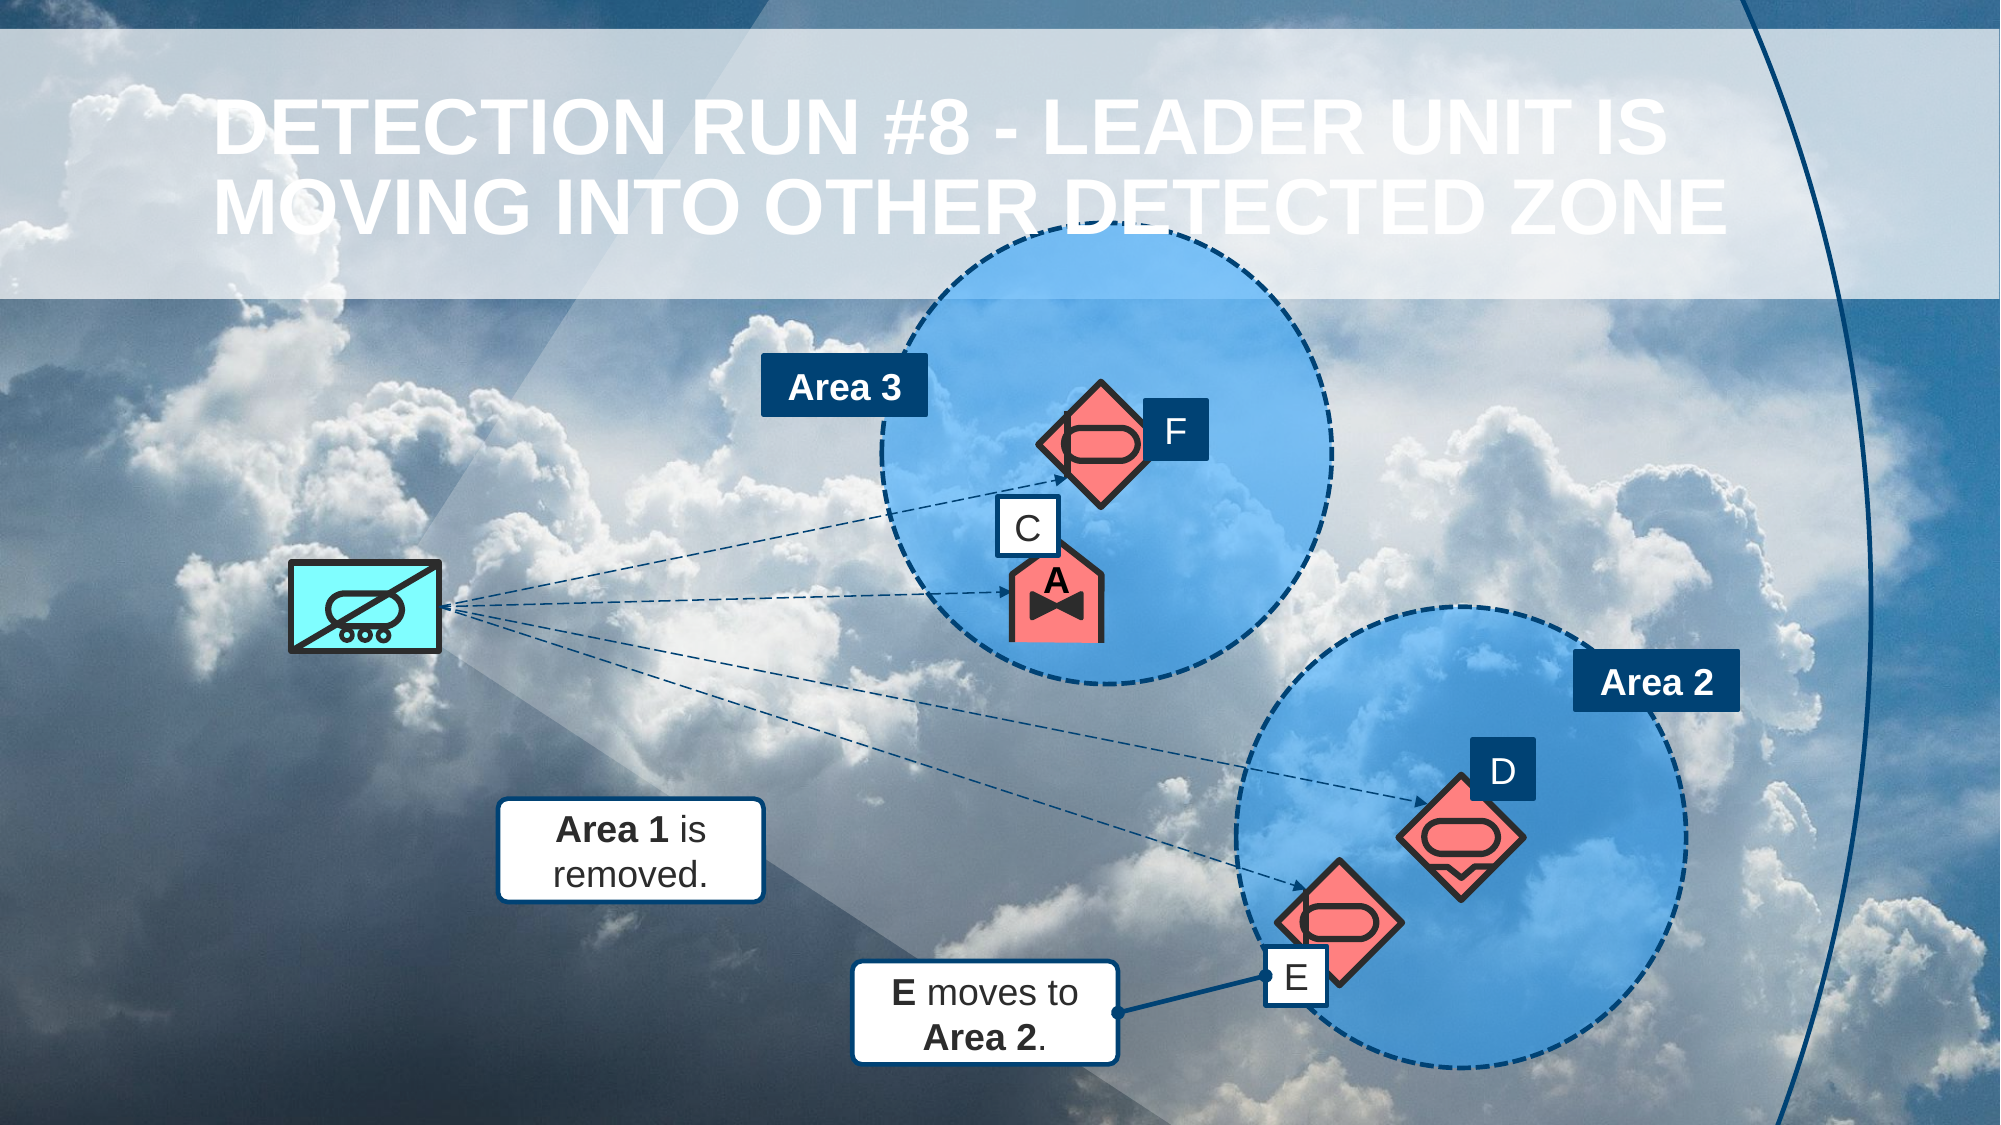

# detection run #8 - leader unit is movIng into other detected zone

Area 3

F
C

A

Area 2
D

Area 1 is removed.

E
E moves to Area 2.